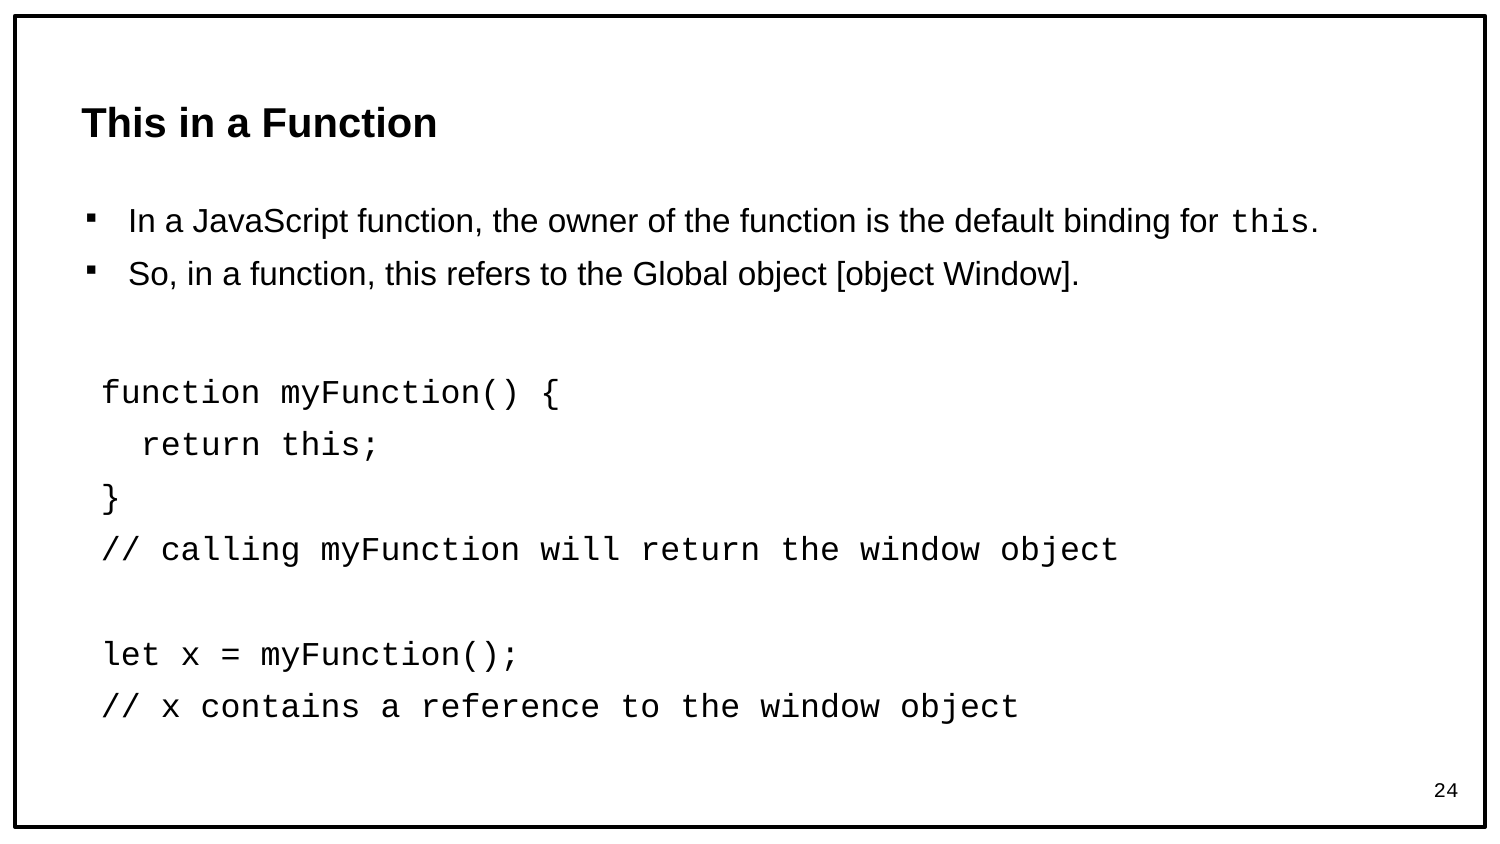

# This in a Function
In a JavaScript function, the owner of the function is the default binding for this.
So, in a function, this refers to the Global object [object Window].
function myFunction() {
  return this;
}
// calling myFunction will return the window object

let x = myFunction();
// x contains a reference to the window object

24